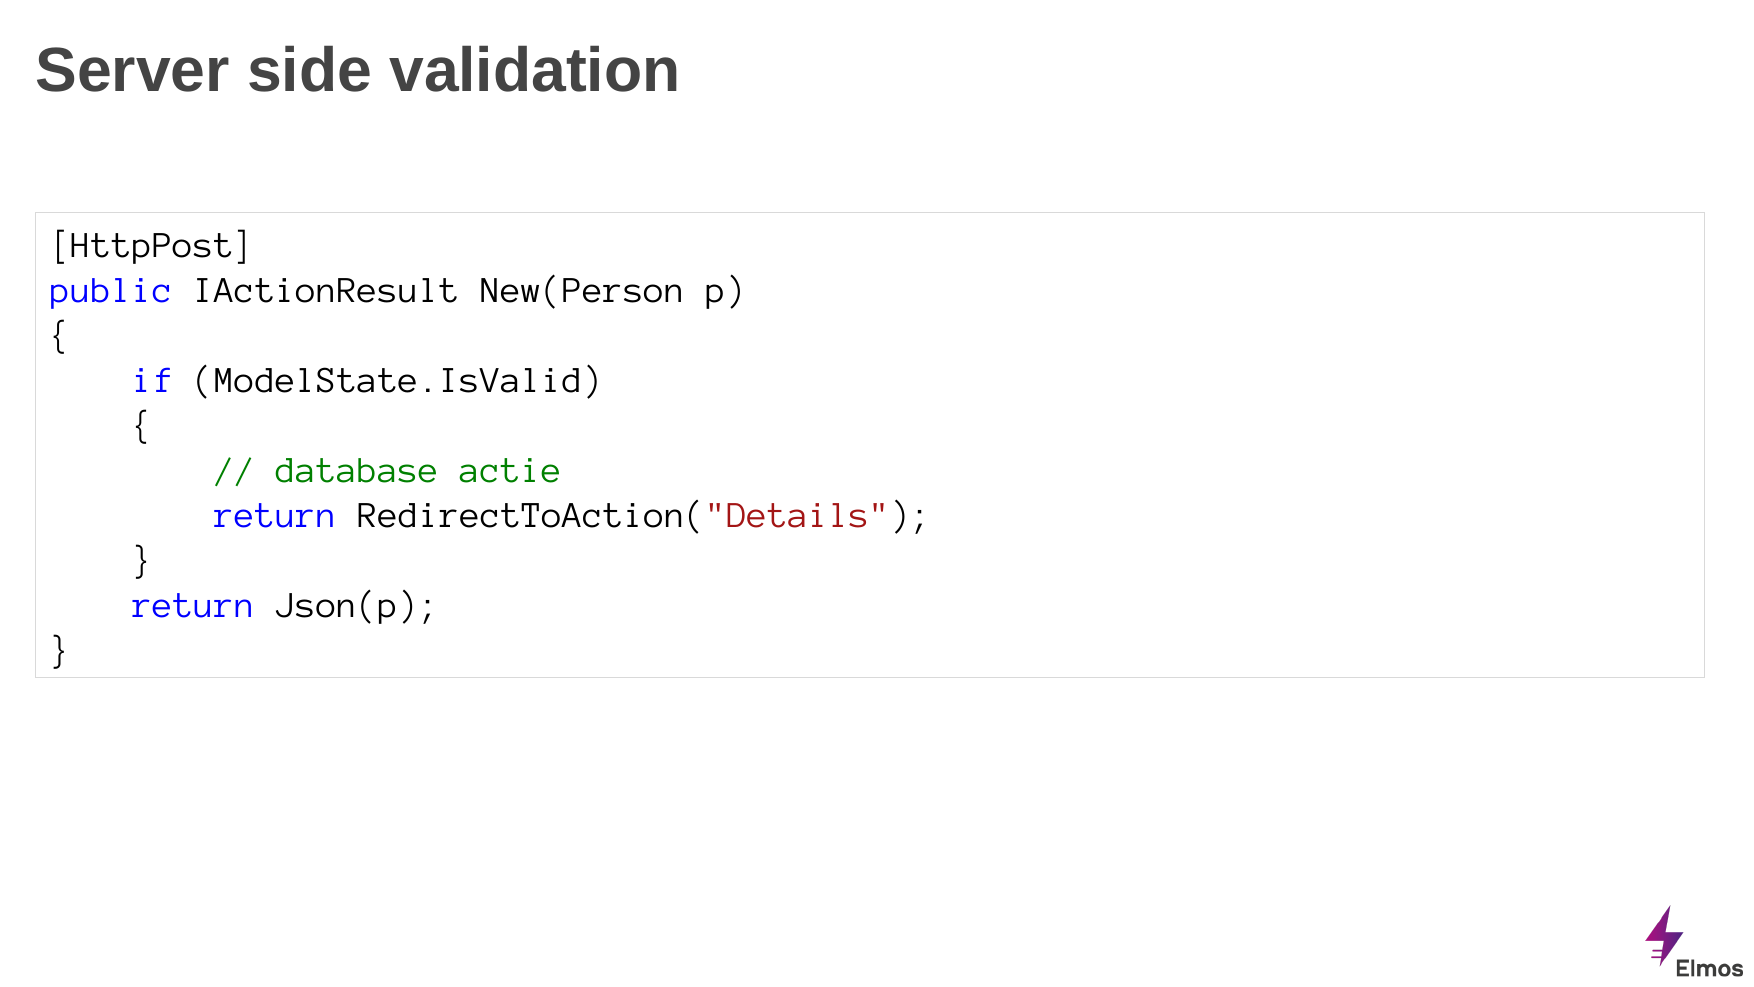

# Server side validation
[HttpPost]
public IActionResult New(Person p)
{
    if (ModelState.IsValid)
    {
        // database actie
        return RedirectToAction("Details");
    }
    return Json(p);
}